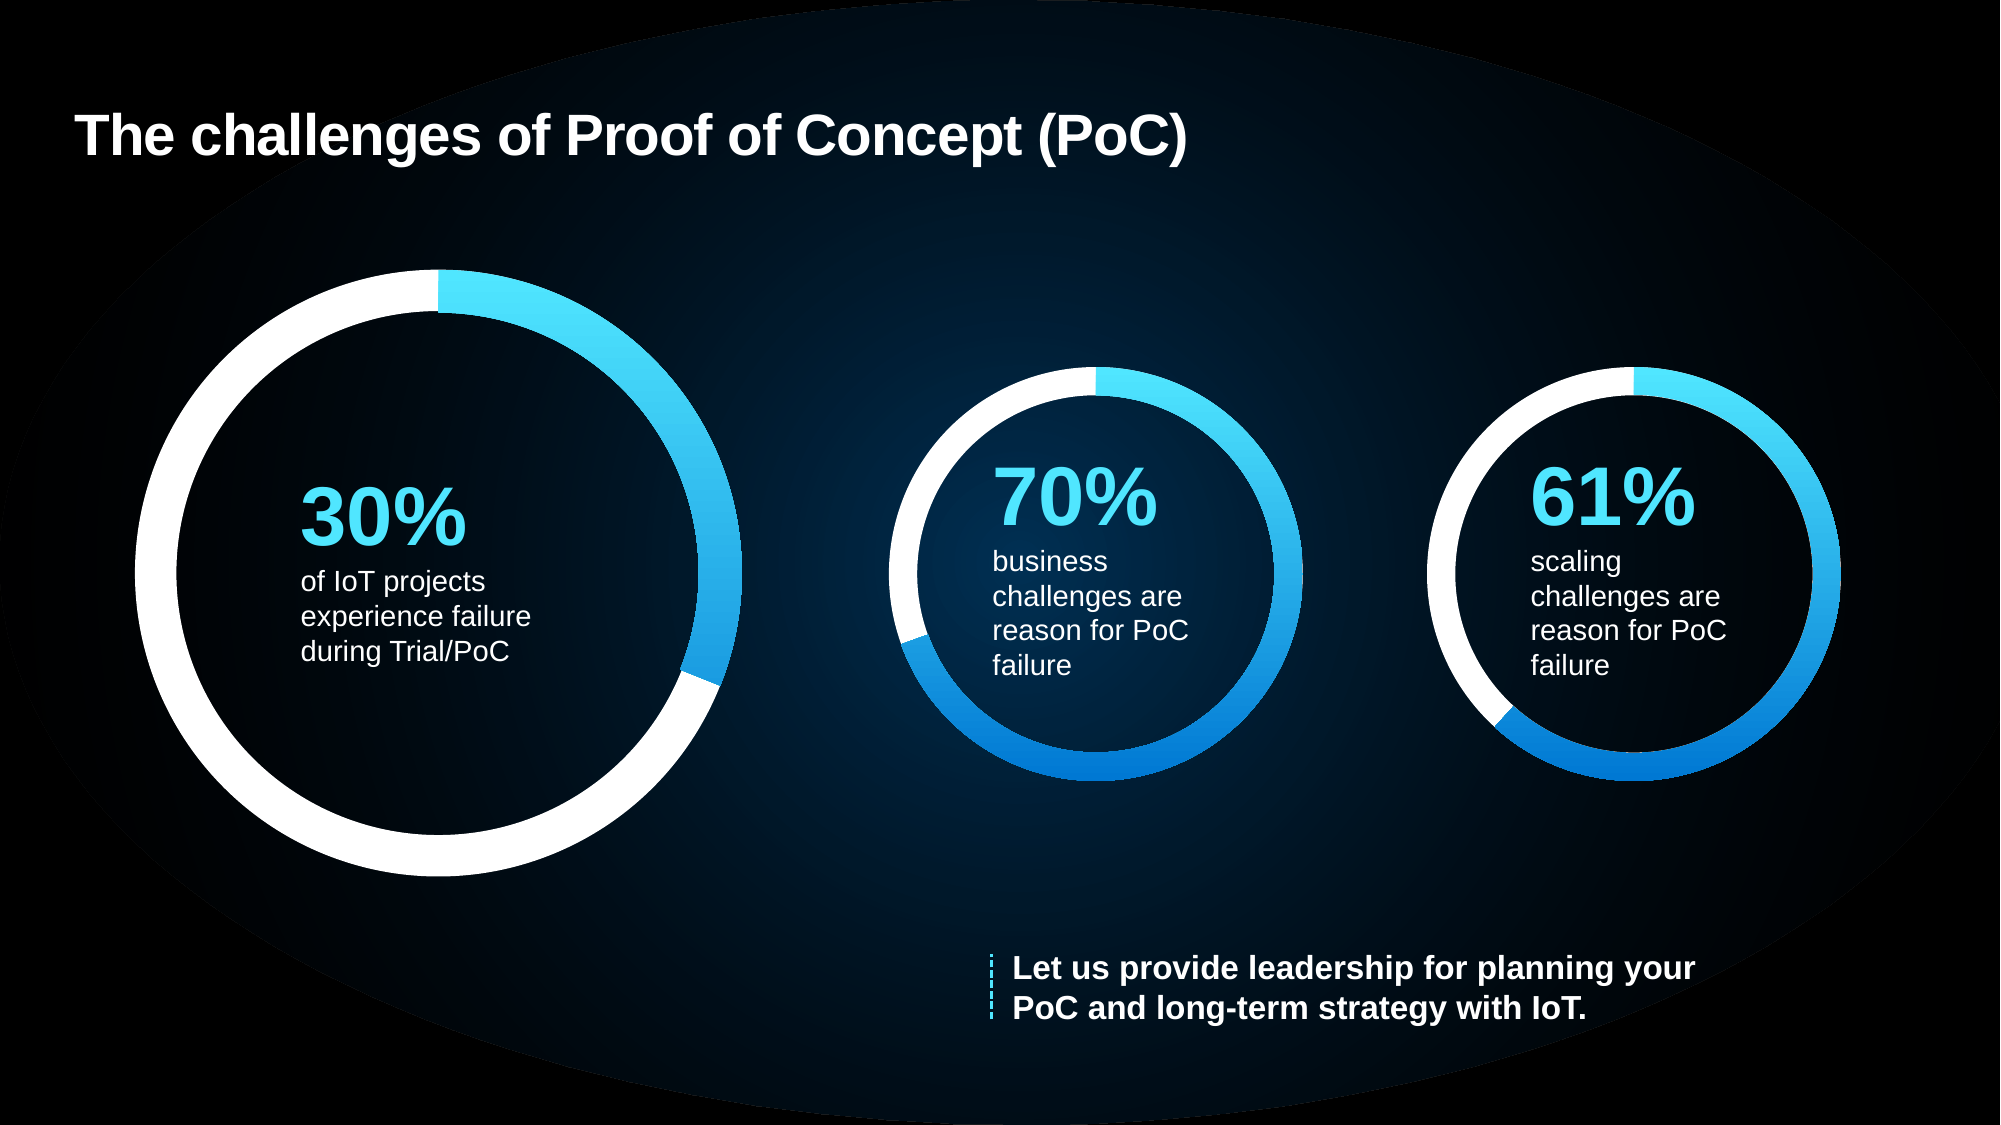

# The challenges of Proof of Concept (PoC)

30%
of IoT projects experience failure during Trial/PoC

70%
business challenges are reason for PoC failure

61%
scaling challenges are reason for PoC failure
Let us provide leadership for planning your PoC and long-term strategy with IoT.